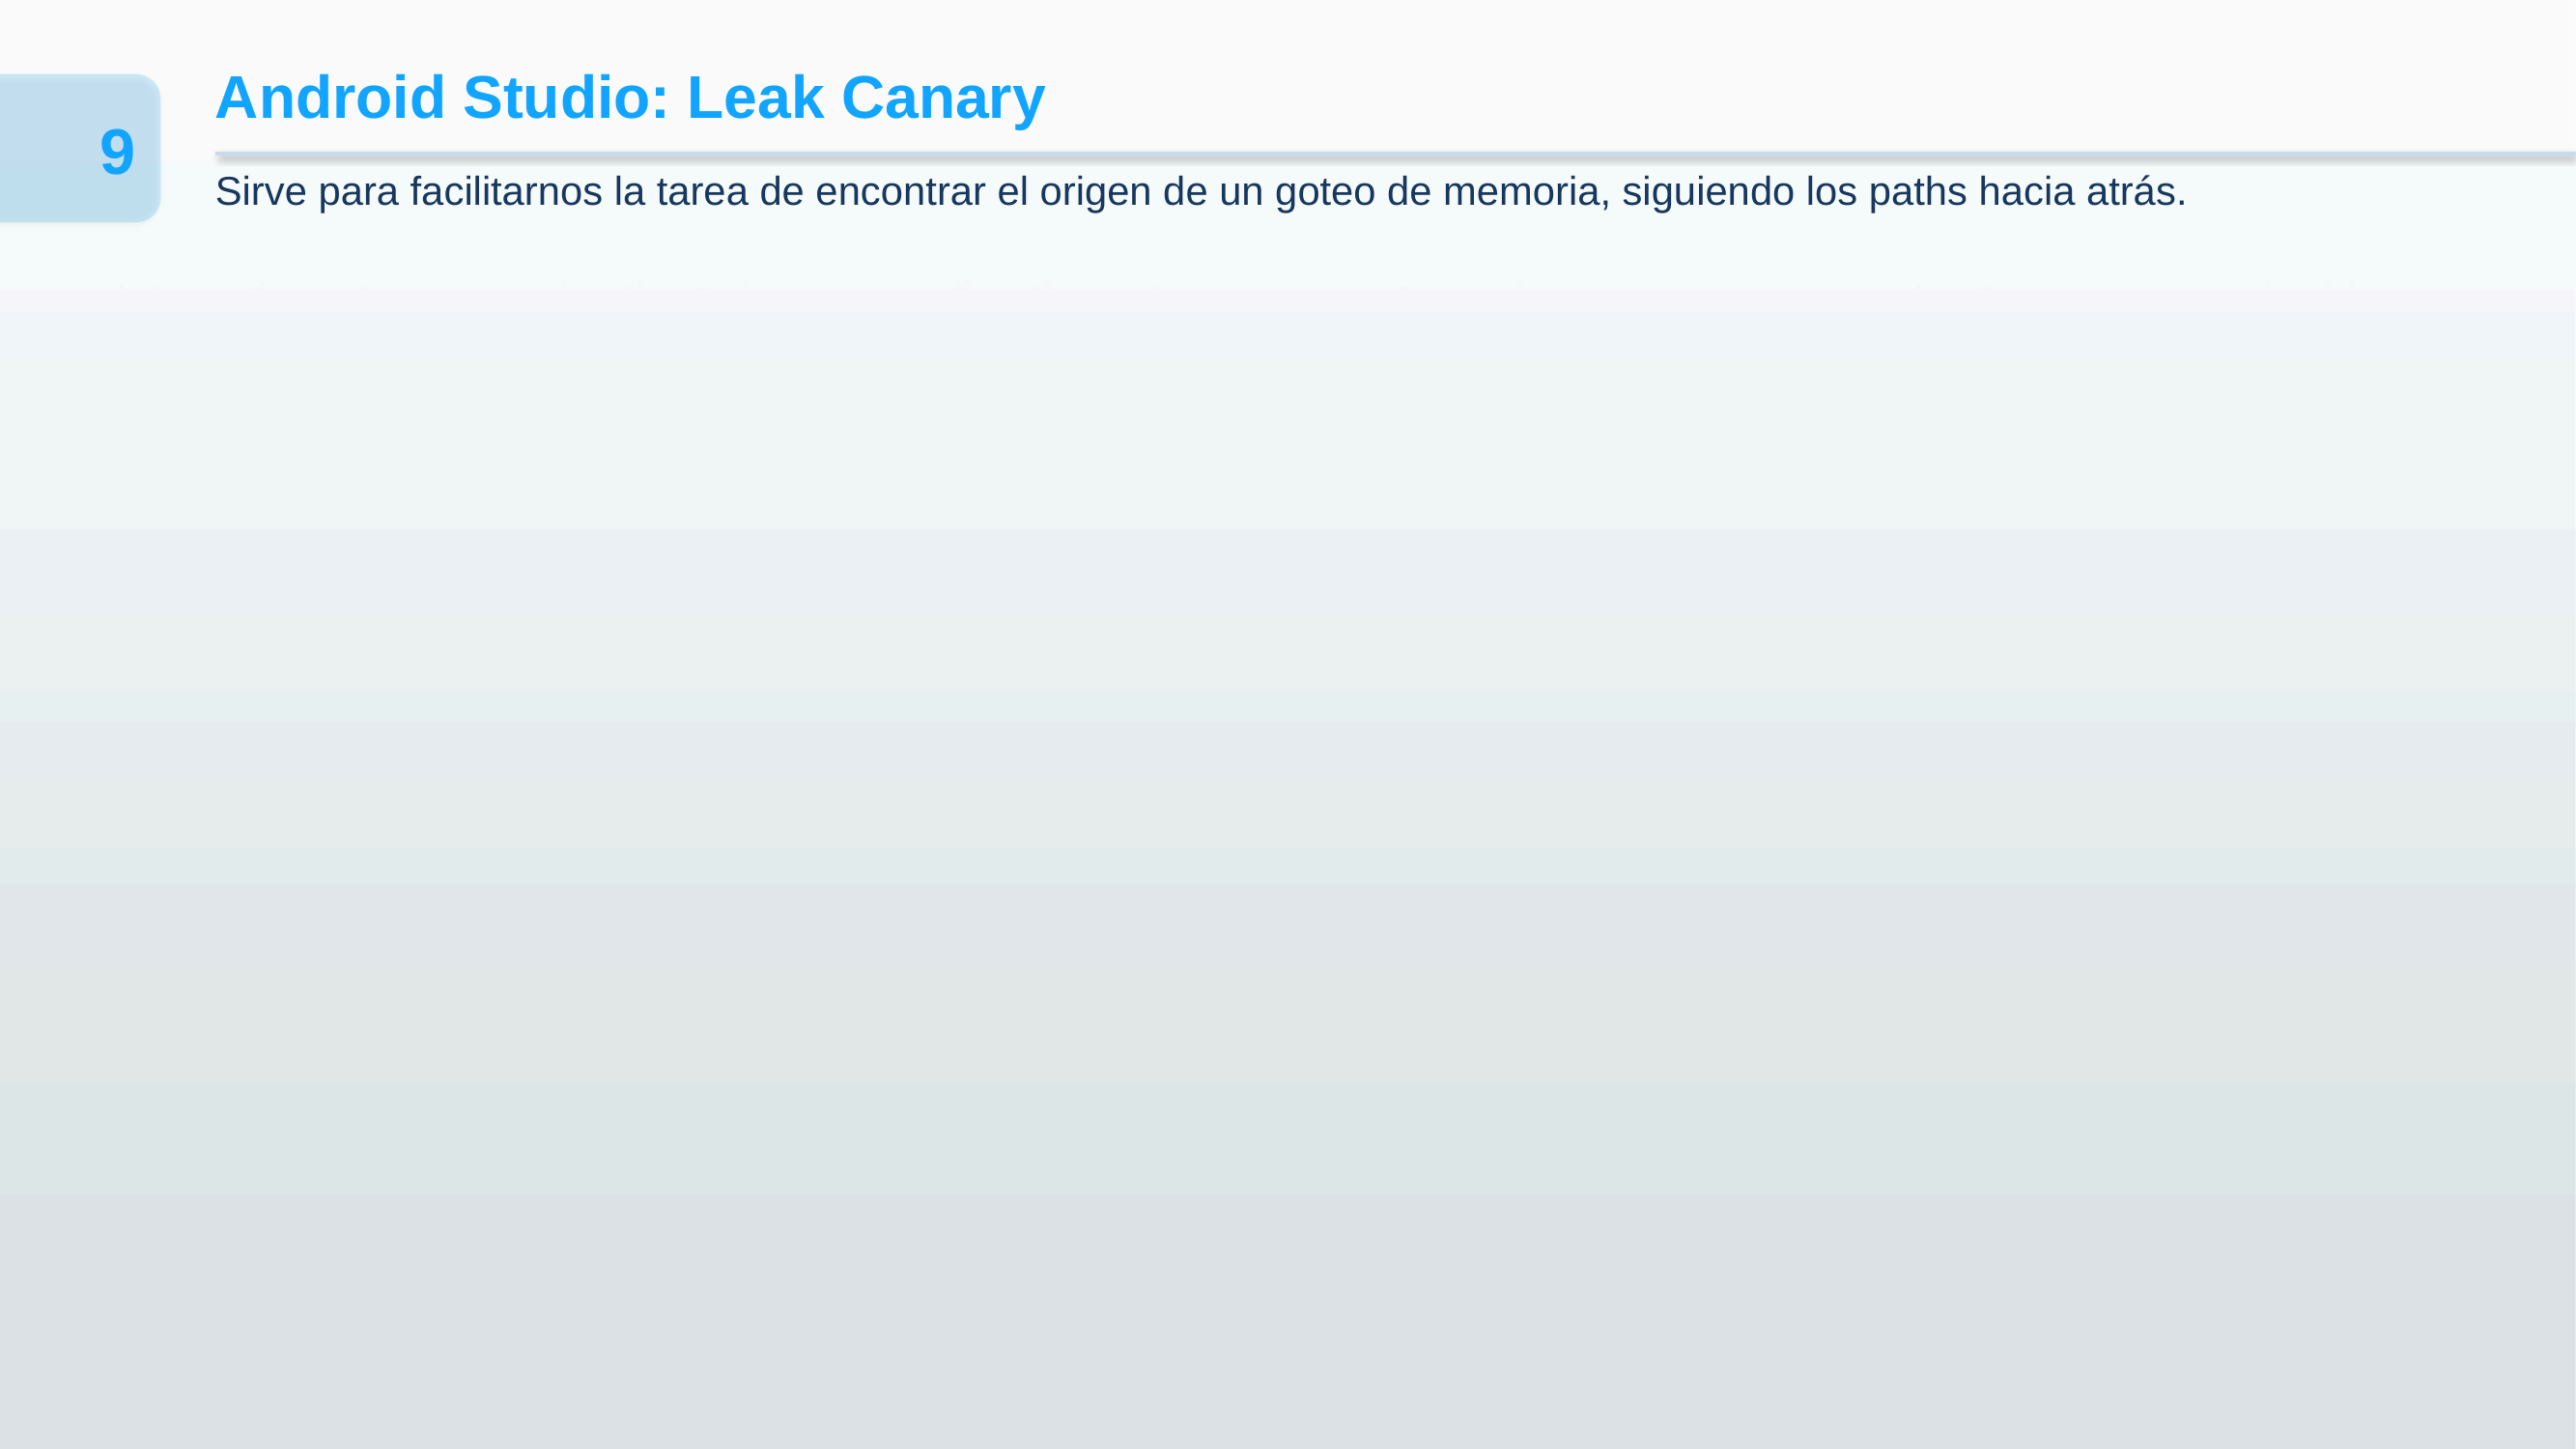

# Android Studio: Leak Canary
9
Sirve para facilitarnos la tarea de encontrar el origen de un goteo de memoria, siguiendo los paths hacia atrás.